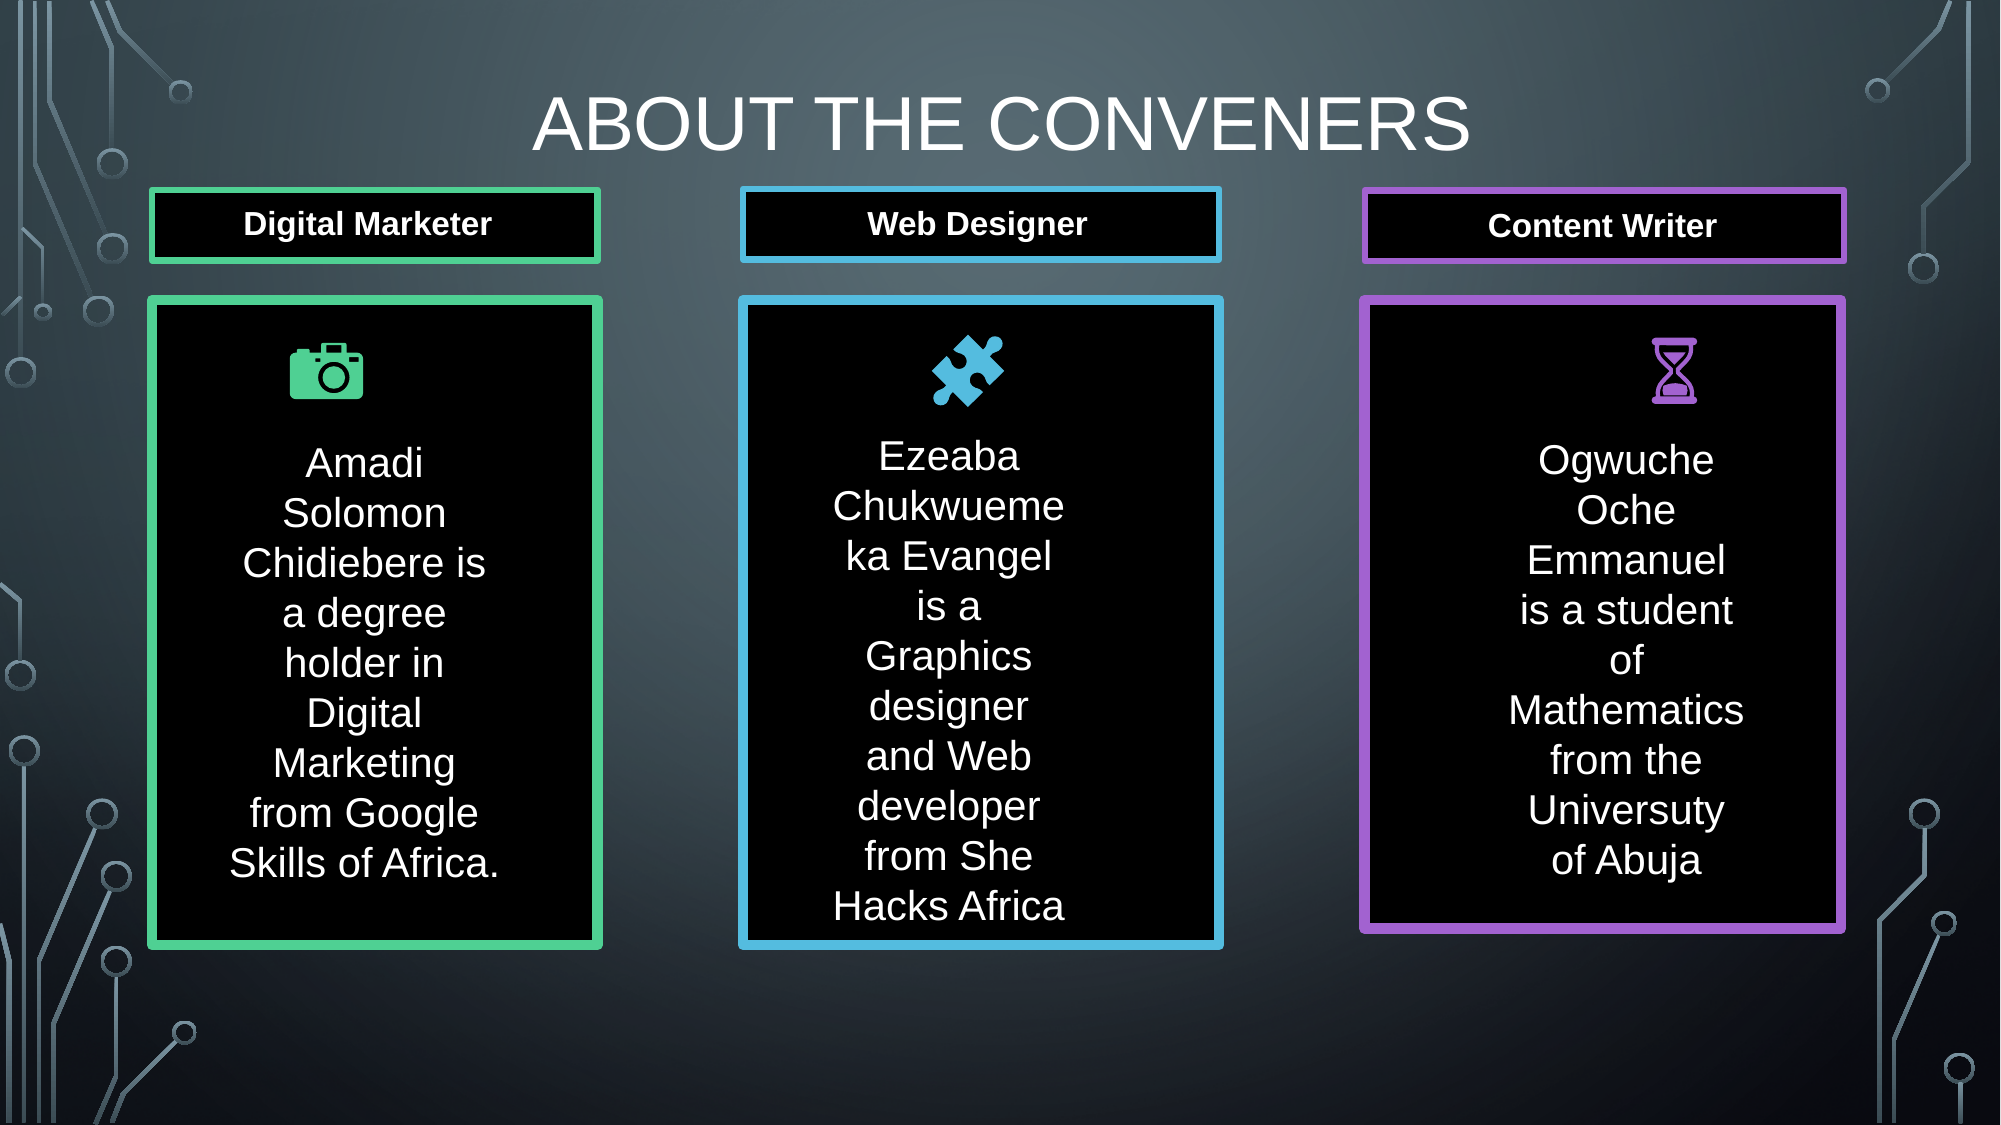

ABOUT THE CONVENERS

Web Designer
Digital Marketer
Content Writer

Ezeaba Chukwuemeka Evangel is a Graphics designer and Web developer from She Hacks Africa
Ogwuche Oche Emmanuel is a student of Mathematics from the Universuty of Abuja
Amadi Solomon Chidiebere is a degree holder in Digital Marketing from Google Skills of Africa.